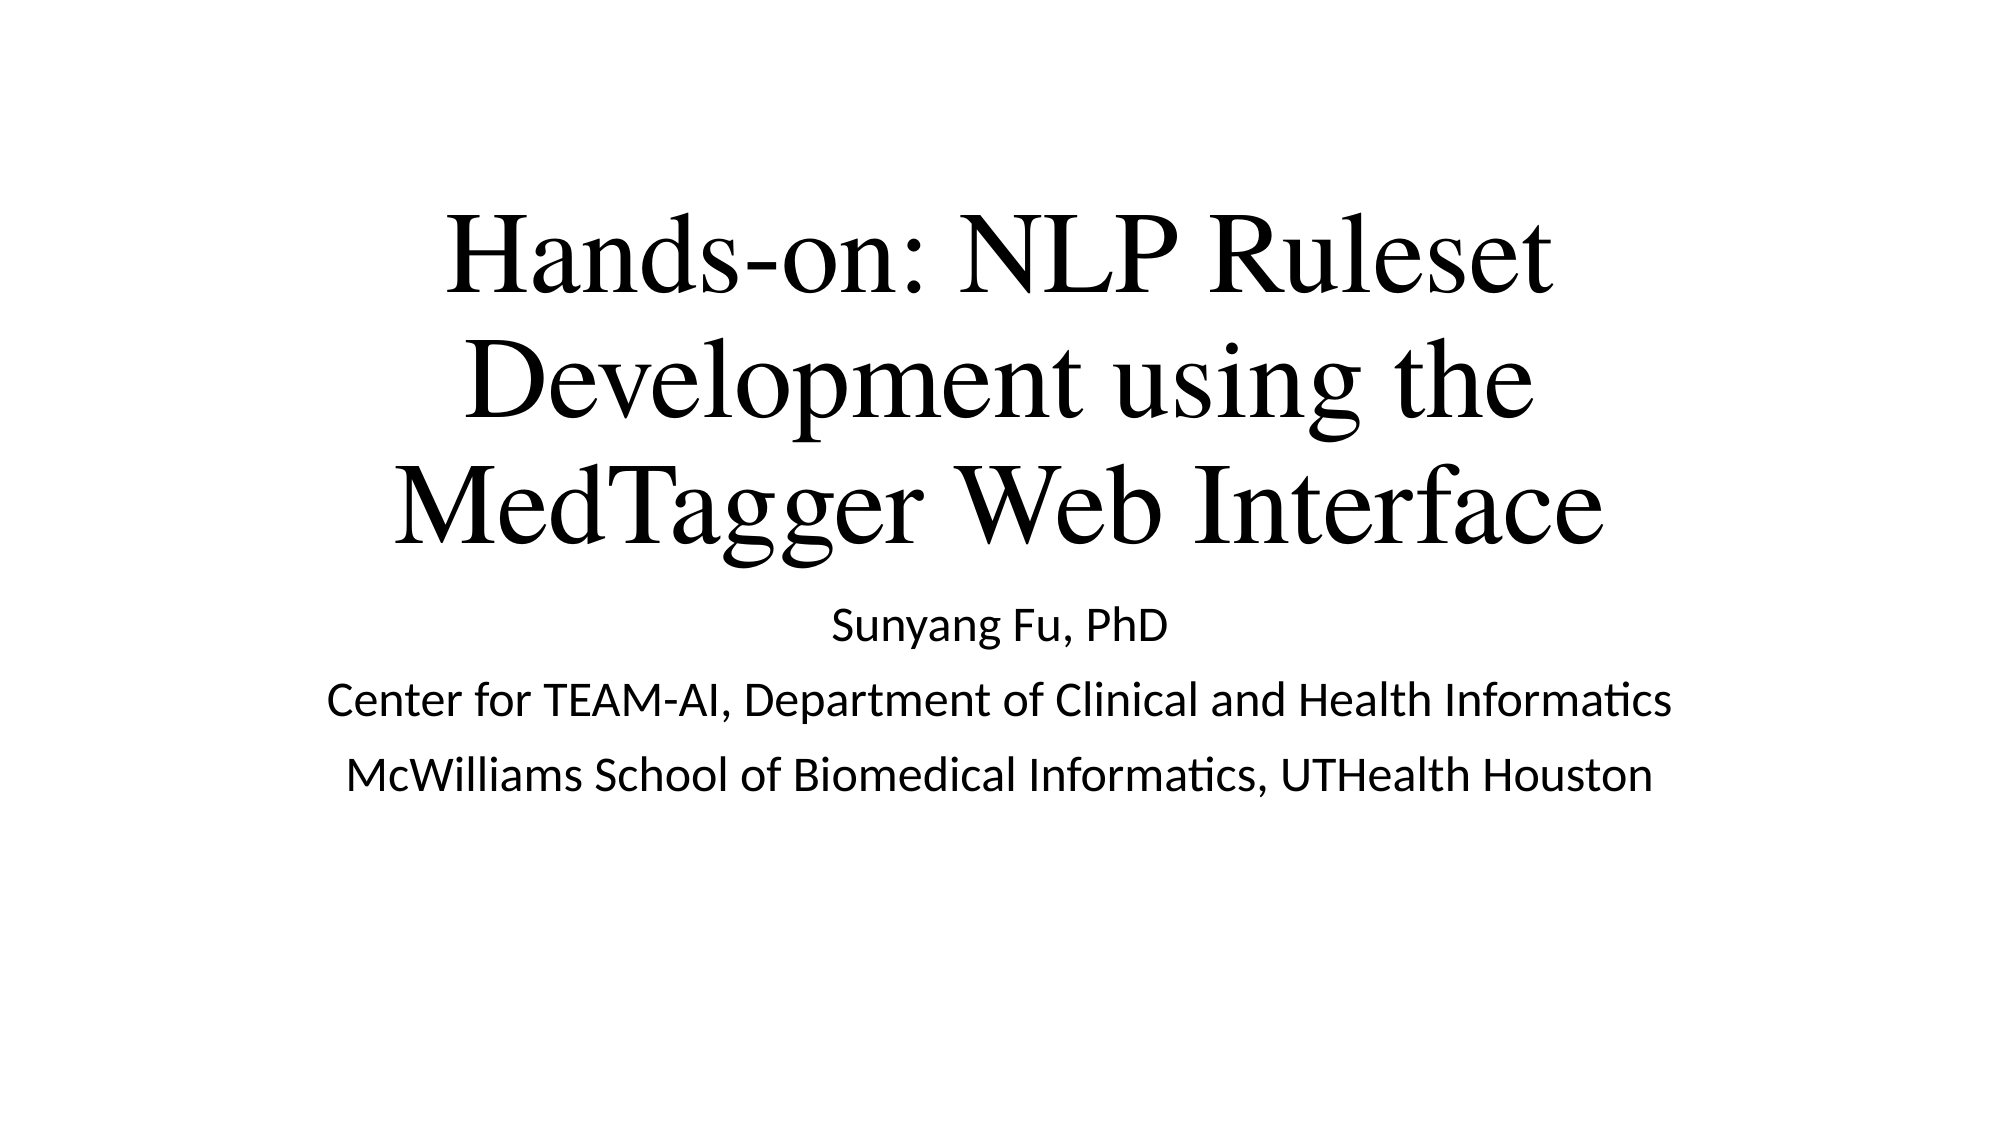

# Hands-on: NLP Ruleset Development using the MedTagger Web Interface
Sunyang Fu, PhD
Center for TEAM-AI, Department of Clinical and Health Informatics
McWilliams School of Biomedical Informatics, UTHealth Houston